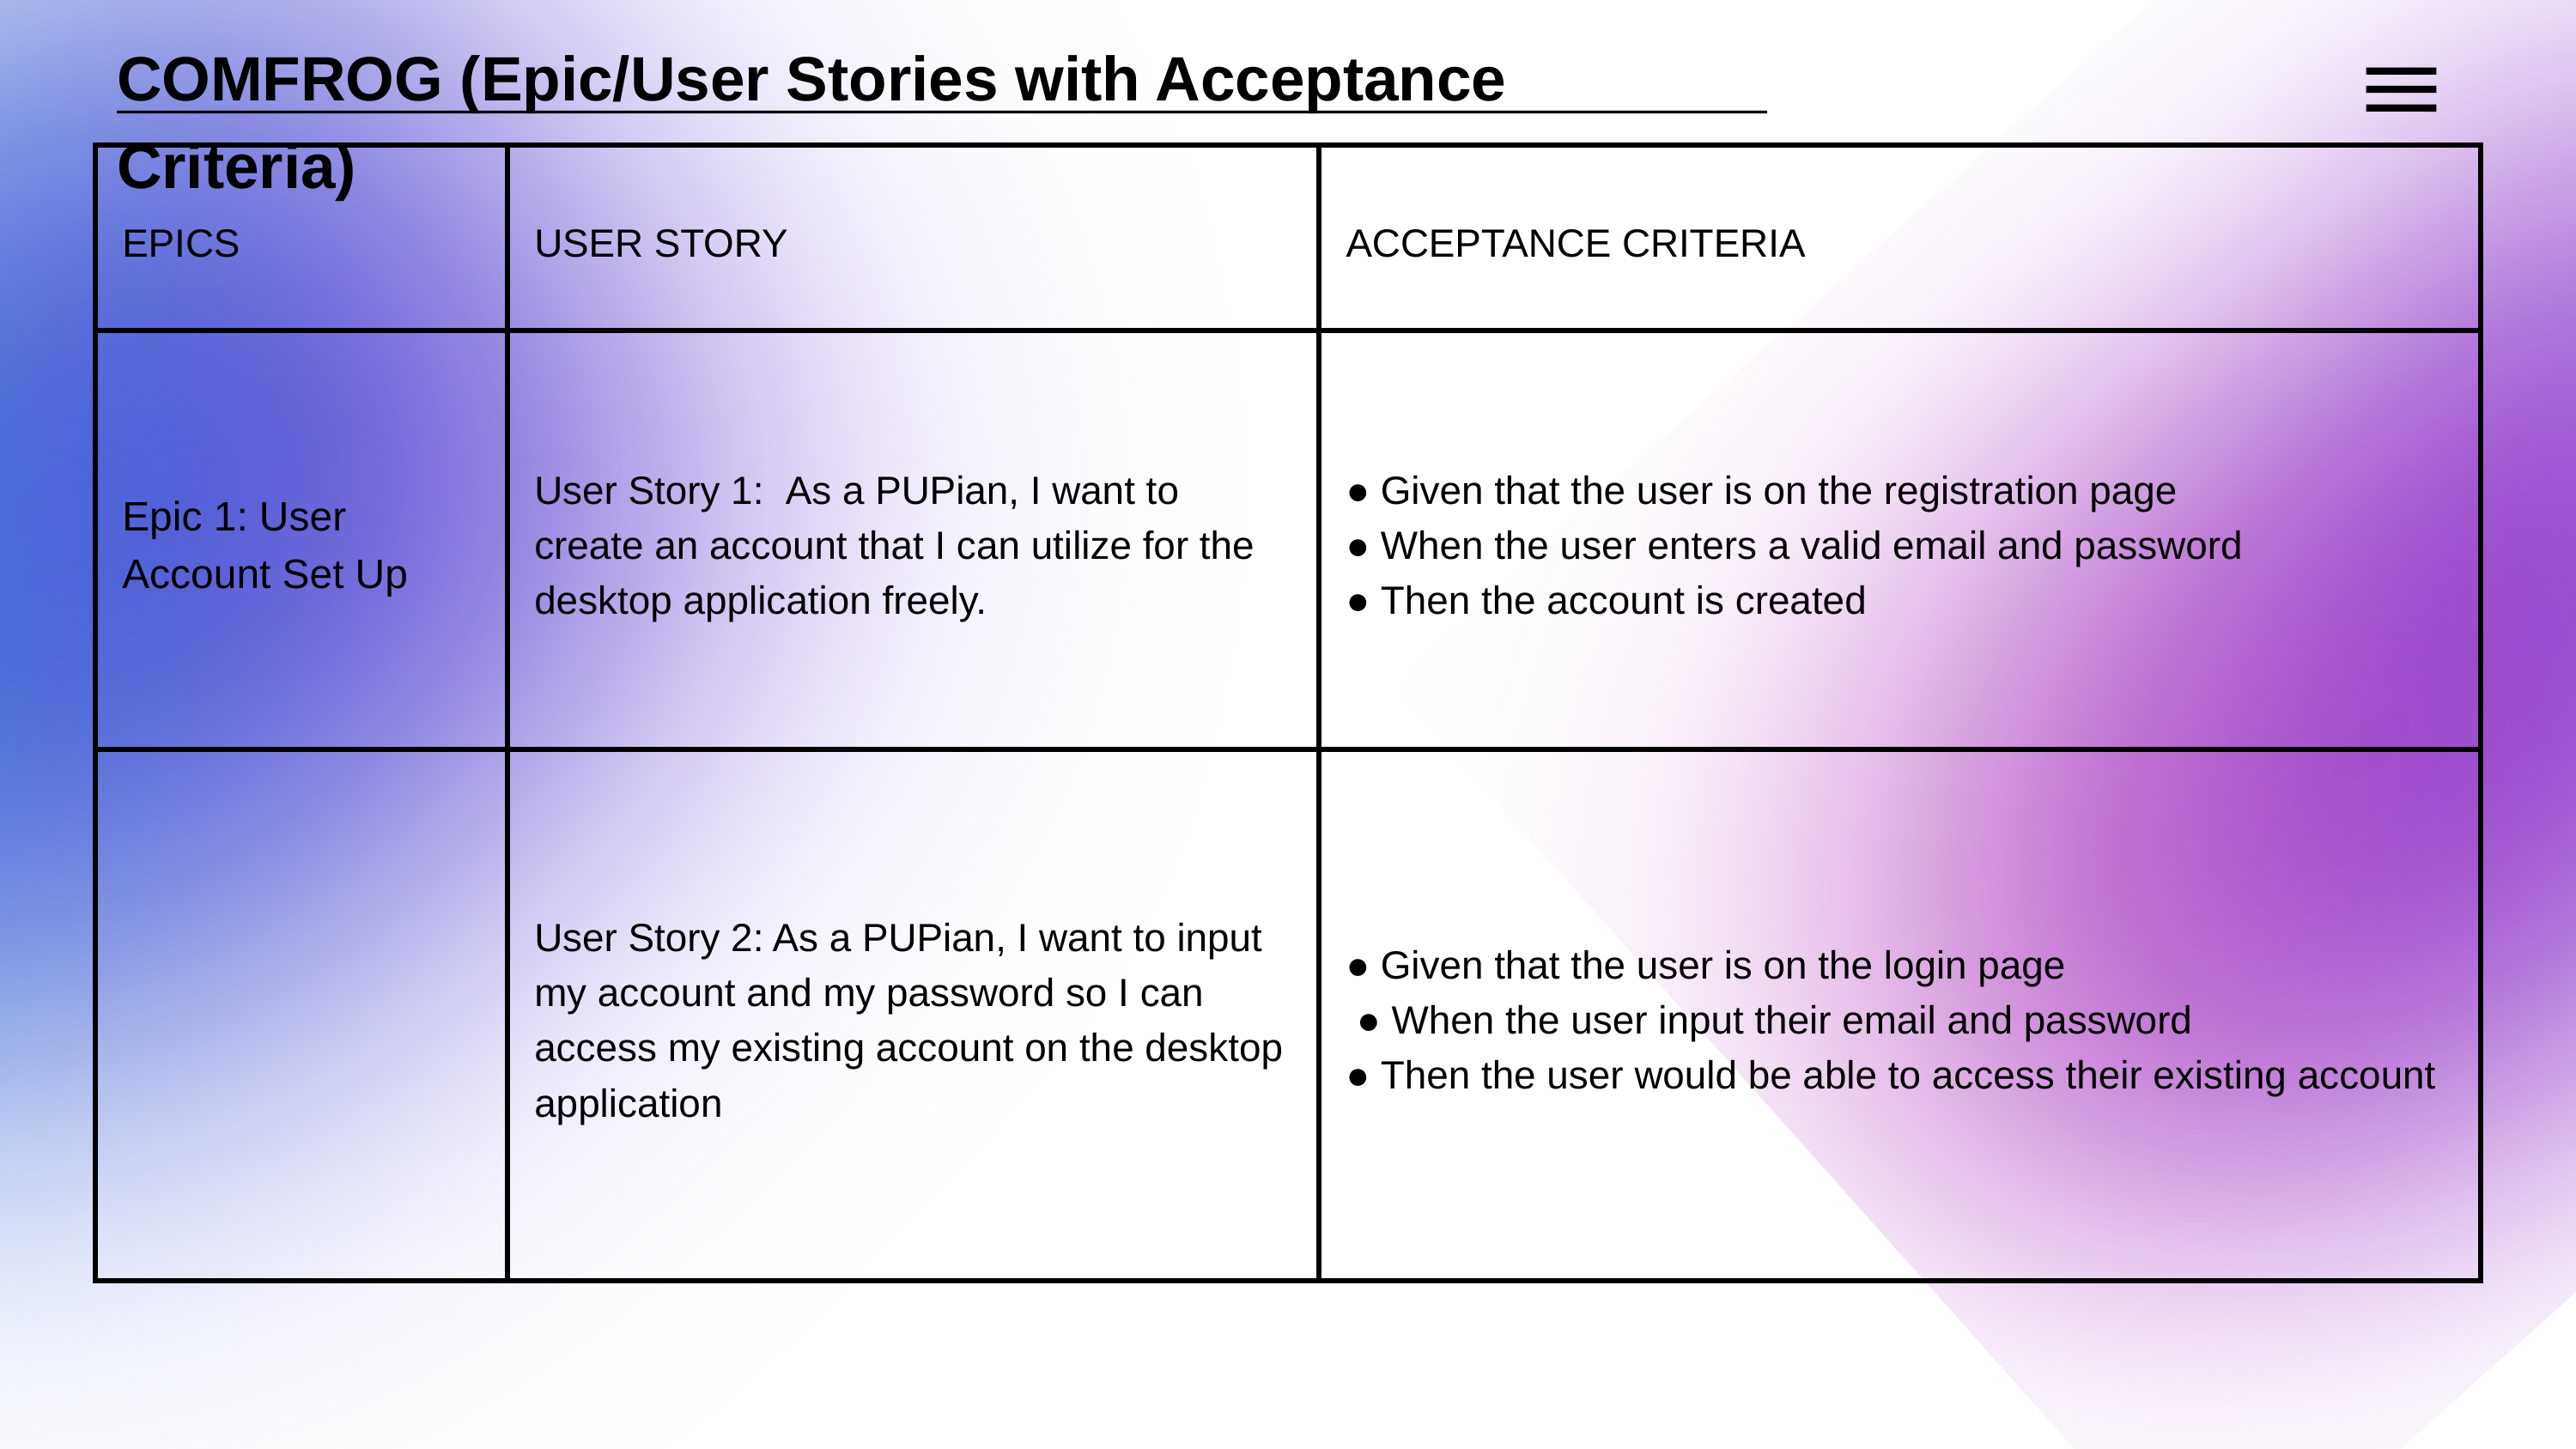

COMFROG (Epic/User Stories with Acceptance Criteria)

| EPICS | USER STORY | ACCEPTANCE CRITERIA |
| --- | --- | --- |
| Epic 1: User Account Set Up | User Story 1:  As a PUPian, I want to create an account that I can utilize for the desktop application freely. | ● Given that the user is on the registration page  ● When the user enters a valid email and password  ● Then the account is created |
|  | User Story 2: As a PUPian, I want to input my account and my password so I can access my existing account on the desktop application | ● Given that the user is on the login page  ● When the user input their email and password  ● Then the user would be able to access their existing account |